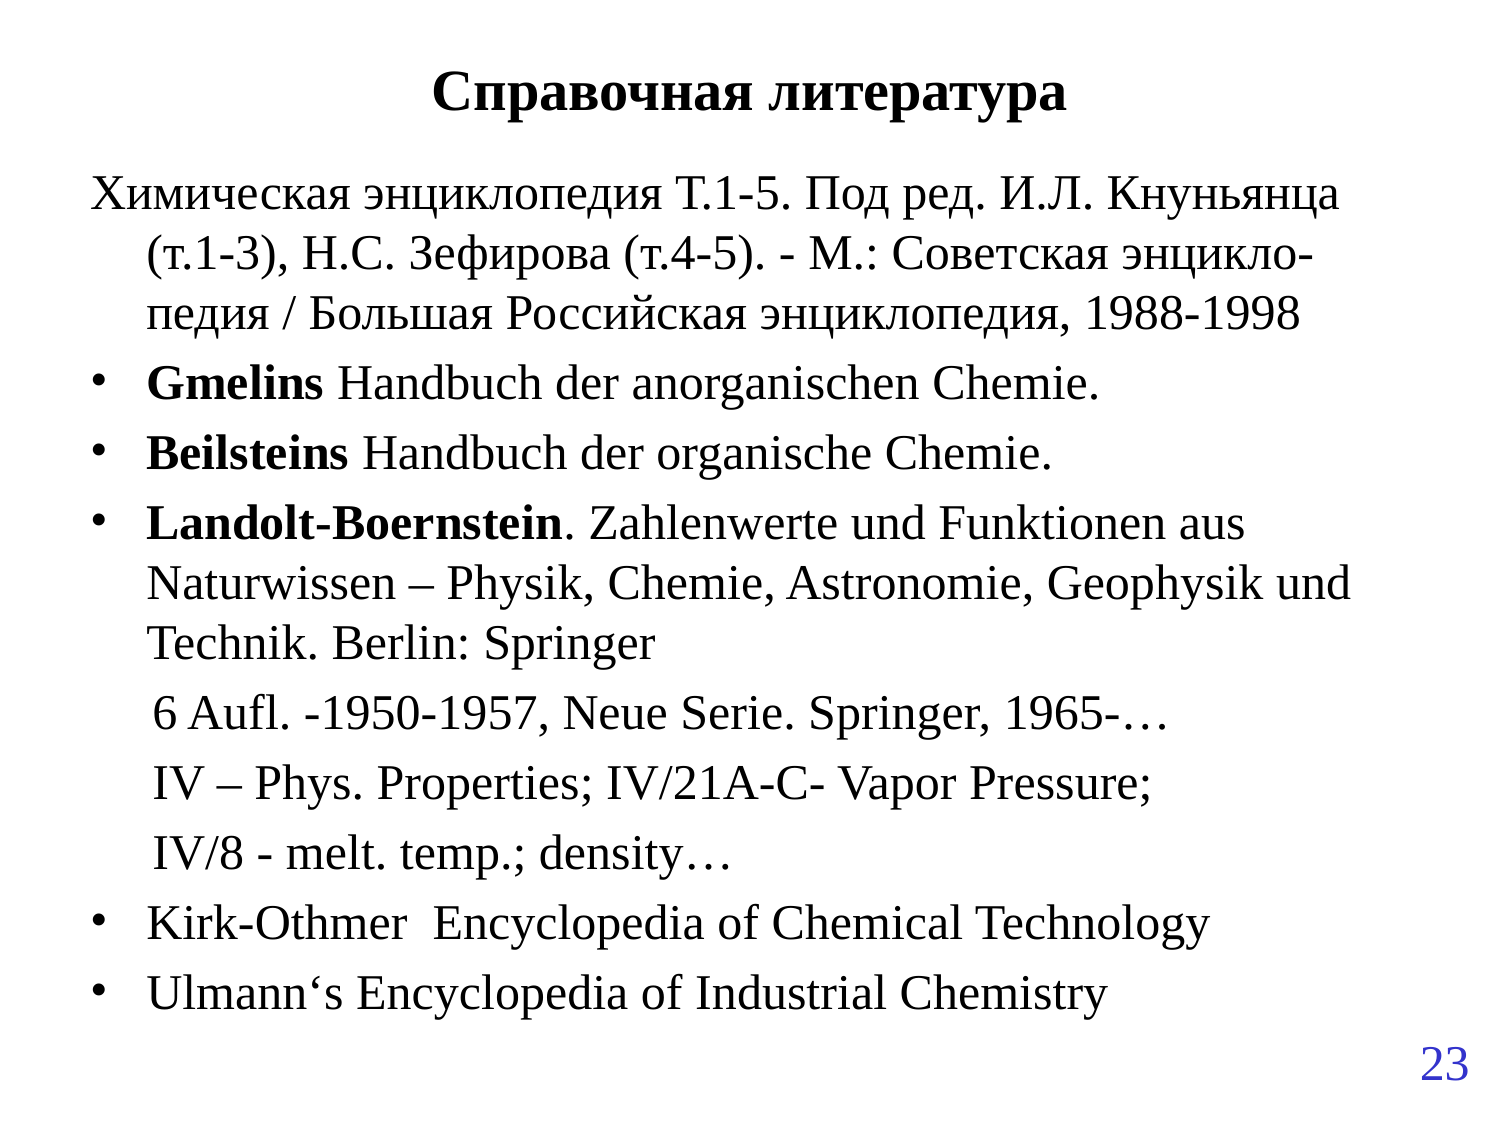

# Справочная литература
Химическая энциклопедия Т.1-5. Под ред. И.Л. Кнуньянца (т.1-3), Н.С. Зефирова (т.4-5). - М.: Советская энцикло-педия / Большая Российская энциклопедия, 1988-1998
Gmelins Handbuch der anorganischen Chemie.
Beilsteins Handbuch der organische Chemie.
Landolt-Boernstein. Zahlenwerte und Funktionen aus Naturwissen – Physik, Chemie, Astronomie, Geophysik und Technik. Berlin: Springer
     6 Aufl. -1950-1957, Neue Serie. Springer, 1965-…
     IV – Phys. Properties; IV/21A-C- Vapor Pressure;
     IV/8 - melt. temp.; density…
Kirk-Othmer  Encyclopedia of Chemical Technology
Ulmann‘s Encyclopedia of Industrial Chemistry